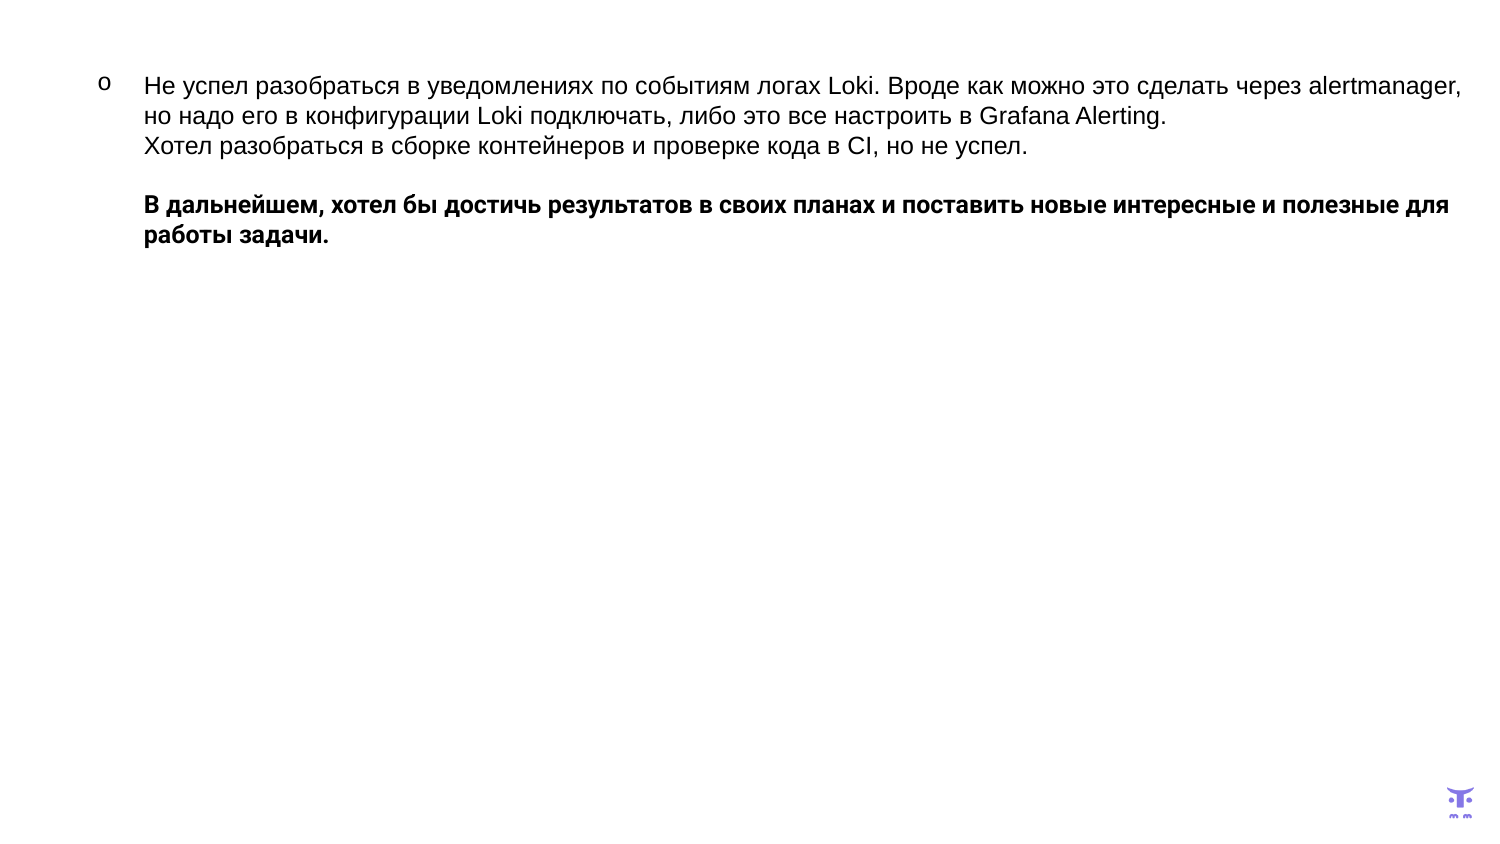

# Не успел разобраться в уведомлениях по событиям логах Loki. Вроде как можно это сделать через alertmanager, но надо его в конфигурации Loki подключать, либо это все настроить в Grafana Alerting. Хотел разобраться в сборке контейнеров и проверке кода в CI, но не успел. В дальнейшем, хотел бы достичь результатов в своих планах и поставить новые интересные и полезные для работы задачи.